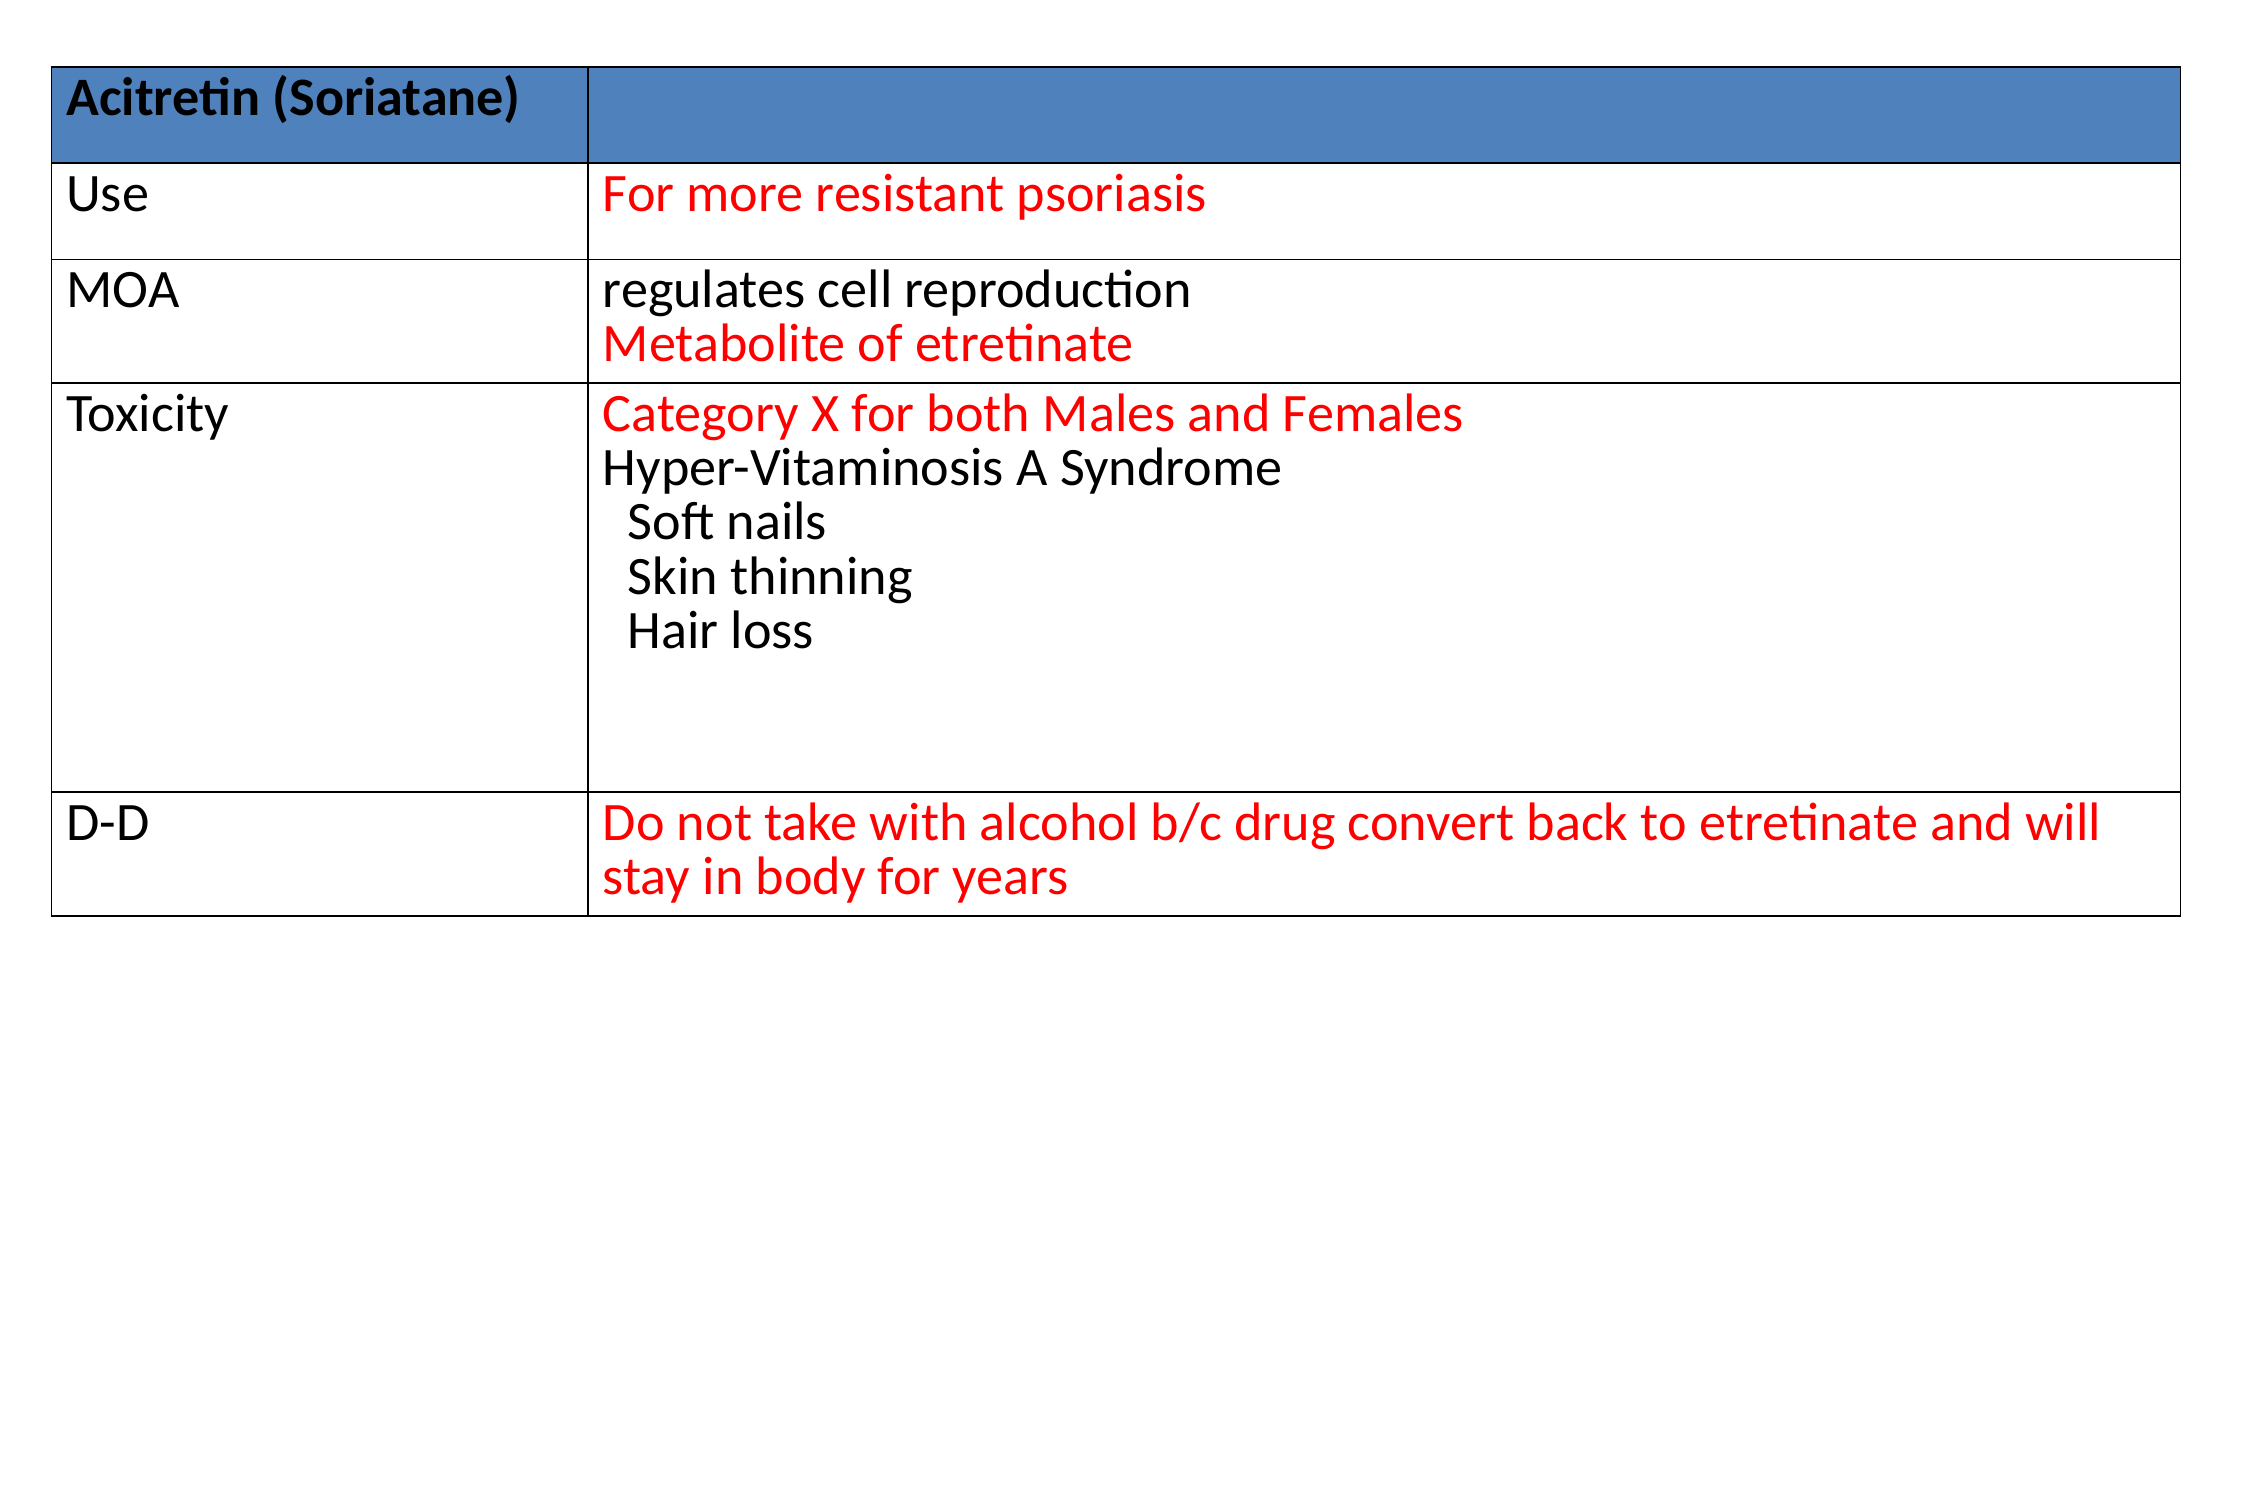

| Acitretin (Soriatane) |  |
| --- | --- |
| Use | For more resistant psoriasis |
| MOA | regulates cell reproduction Metabolite of etretinate |
| Toxicity | Category X for both Males and Females Hyper-Vitaminosis A Syndrome Soft nails Skin thinning Hair loss |
| D-D | Do not take with alcohol b/c drug convert back to etretinate and will stay in body for years |